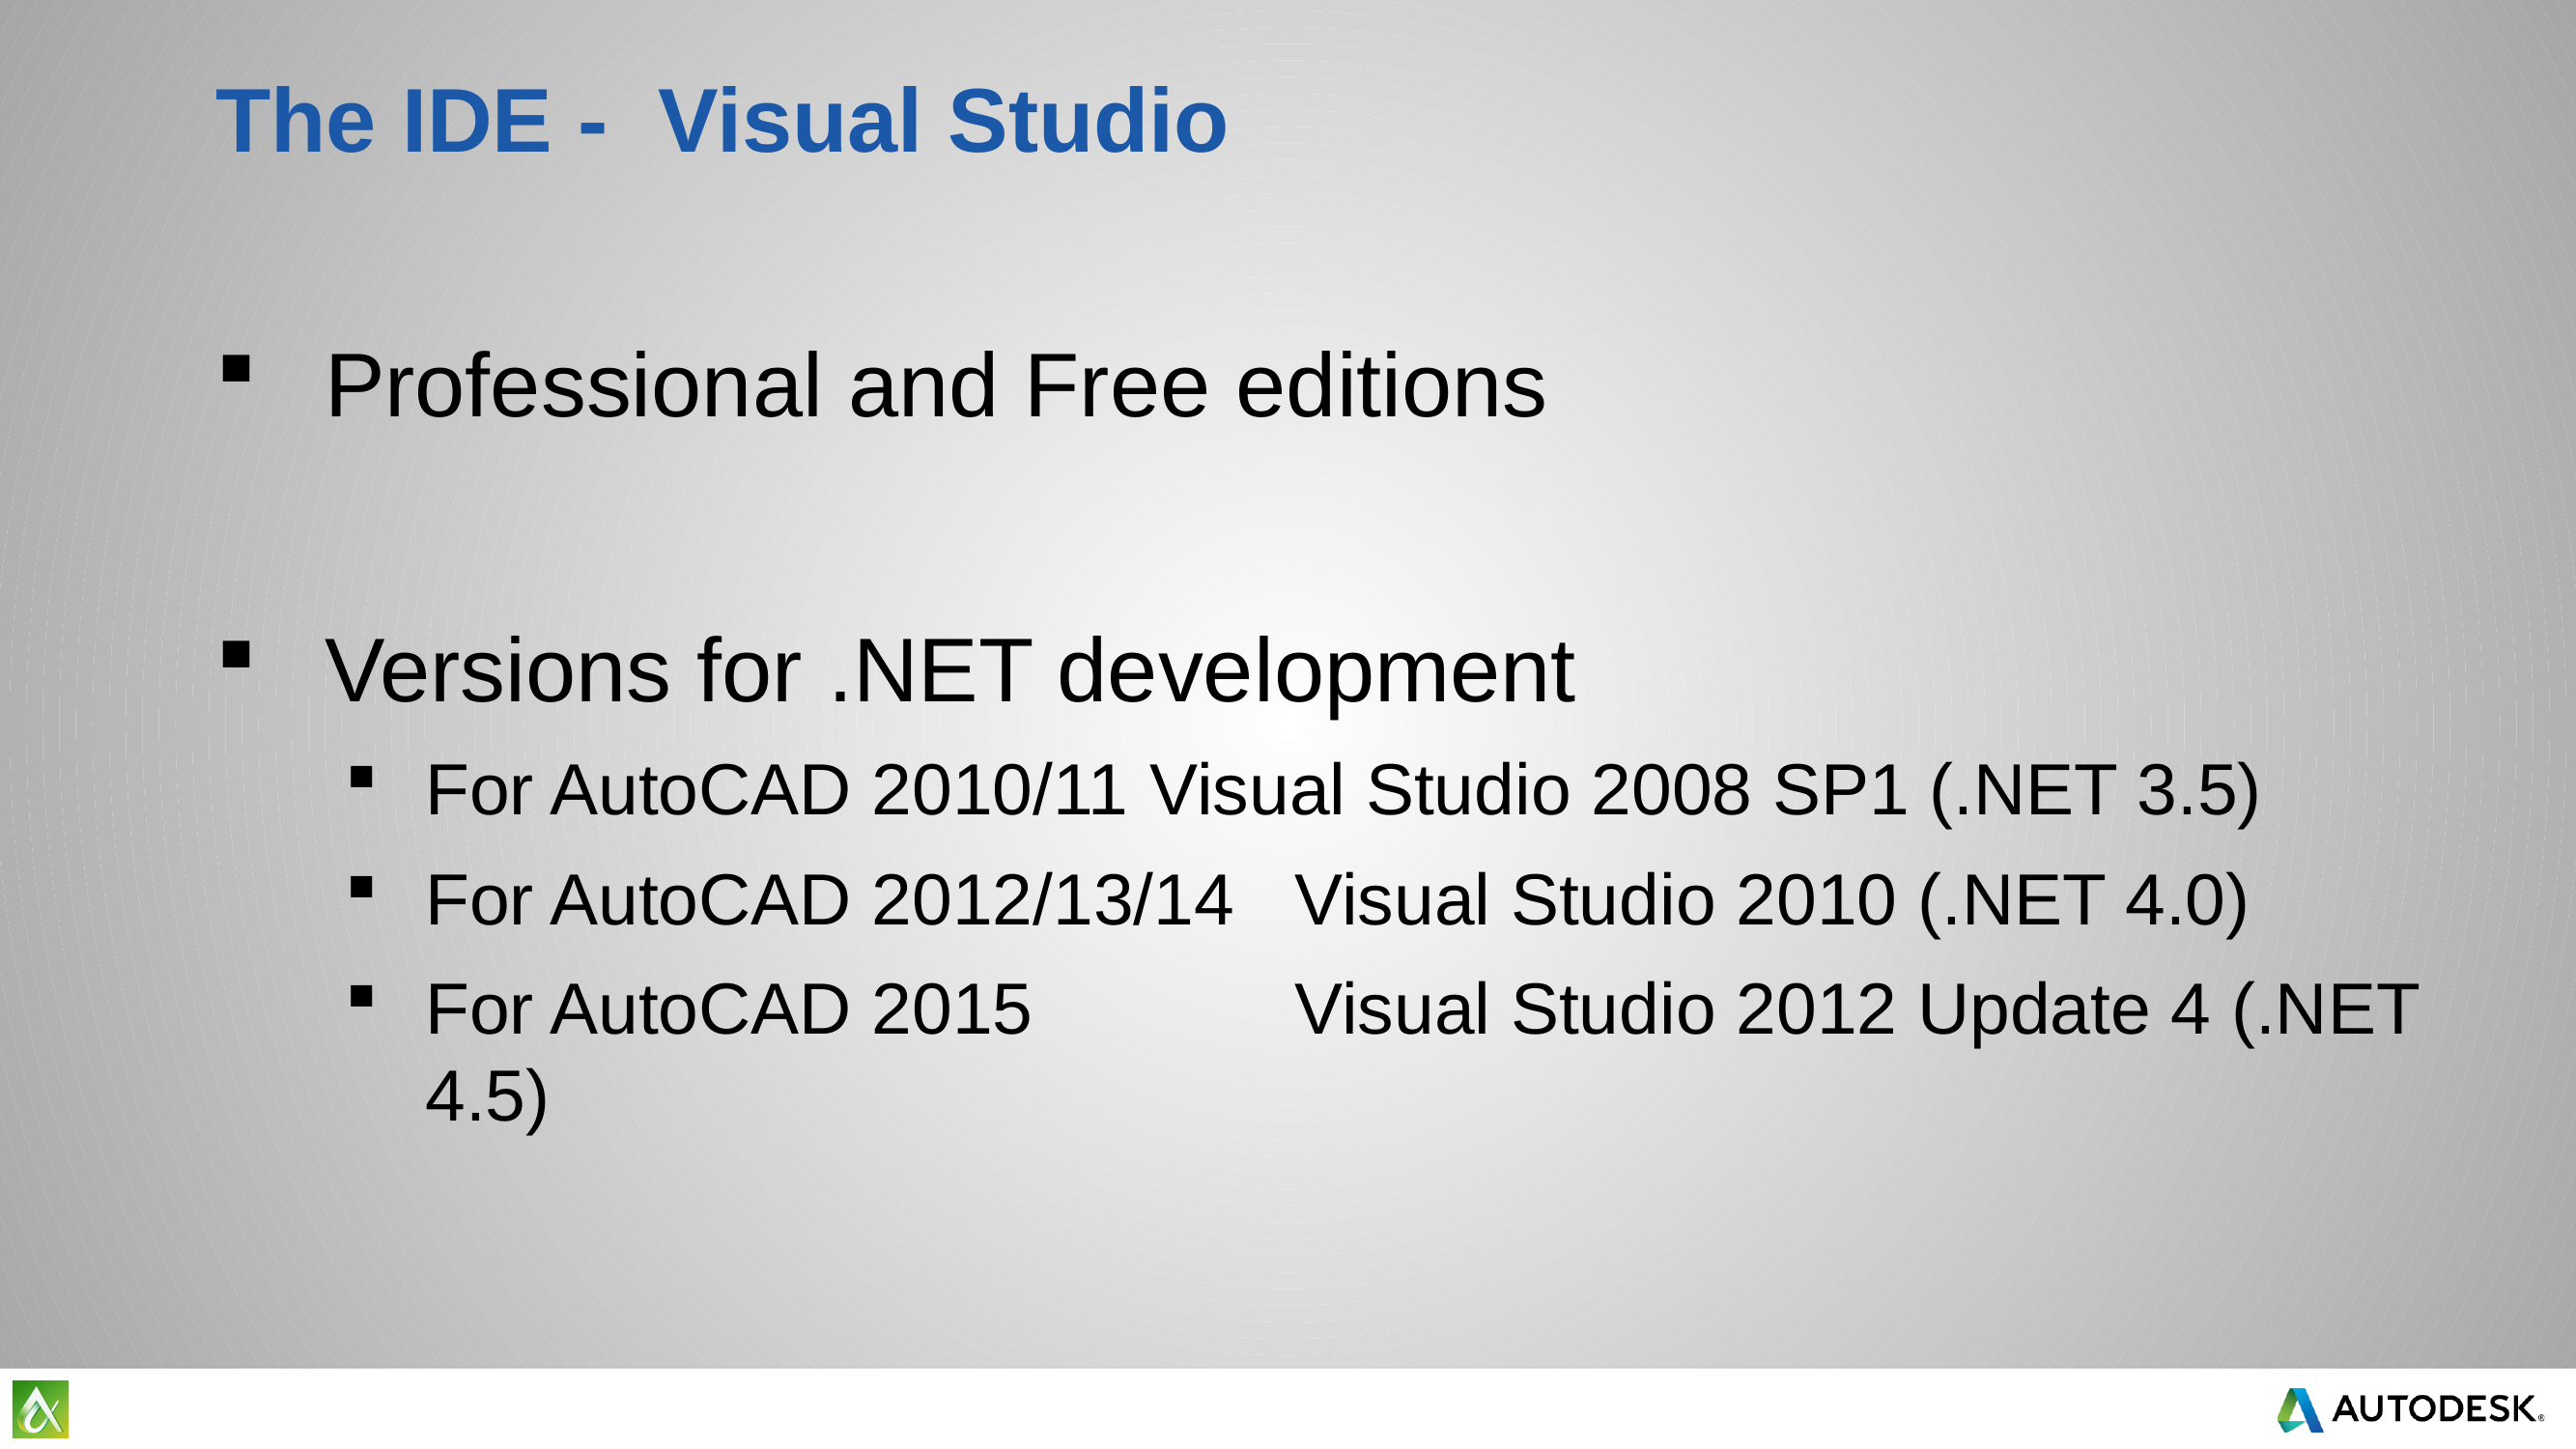

# The IDE -  Visual Studio
Professional and Free editions

Versions for .NET development
For AutoCAD 2010/11 	Visual Studio 2008 SP1 (.NET 3.5)
For AutoCAD 2012/13/14 	Visual Studio 2010 (.NET 4.0)
For AutoCAD 2015 		Visual Studio 2012 Update 4 (.NET 4.5)